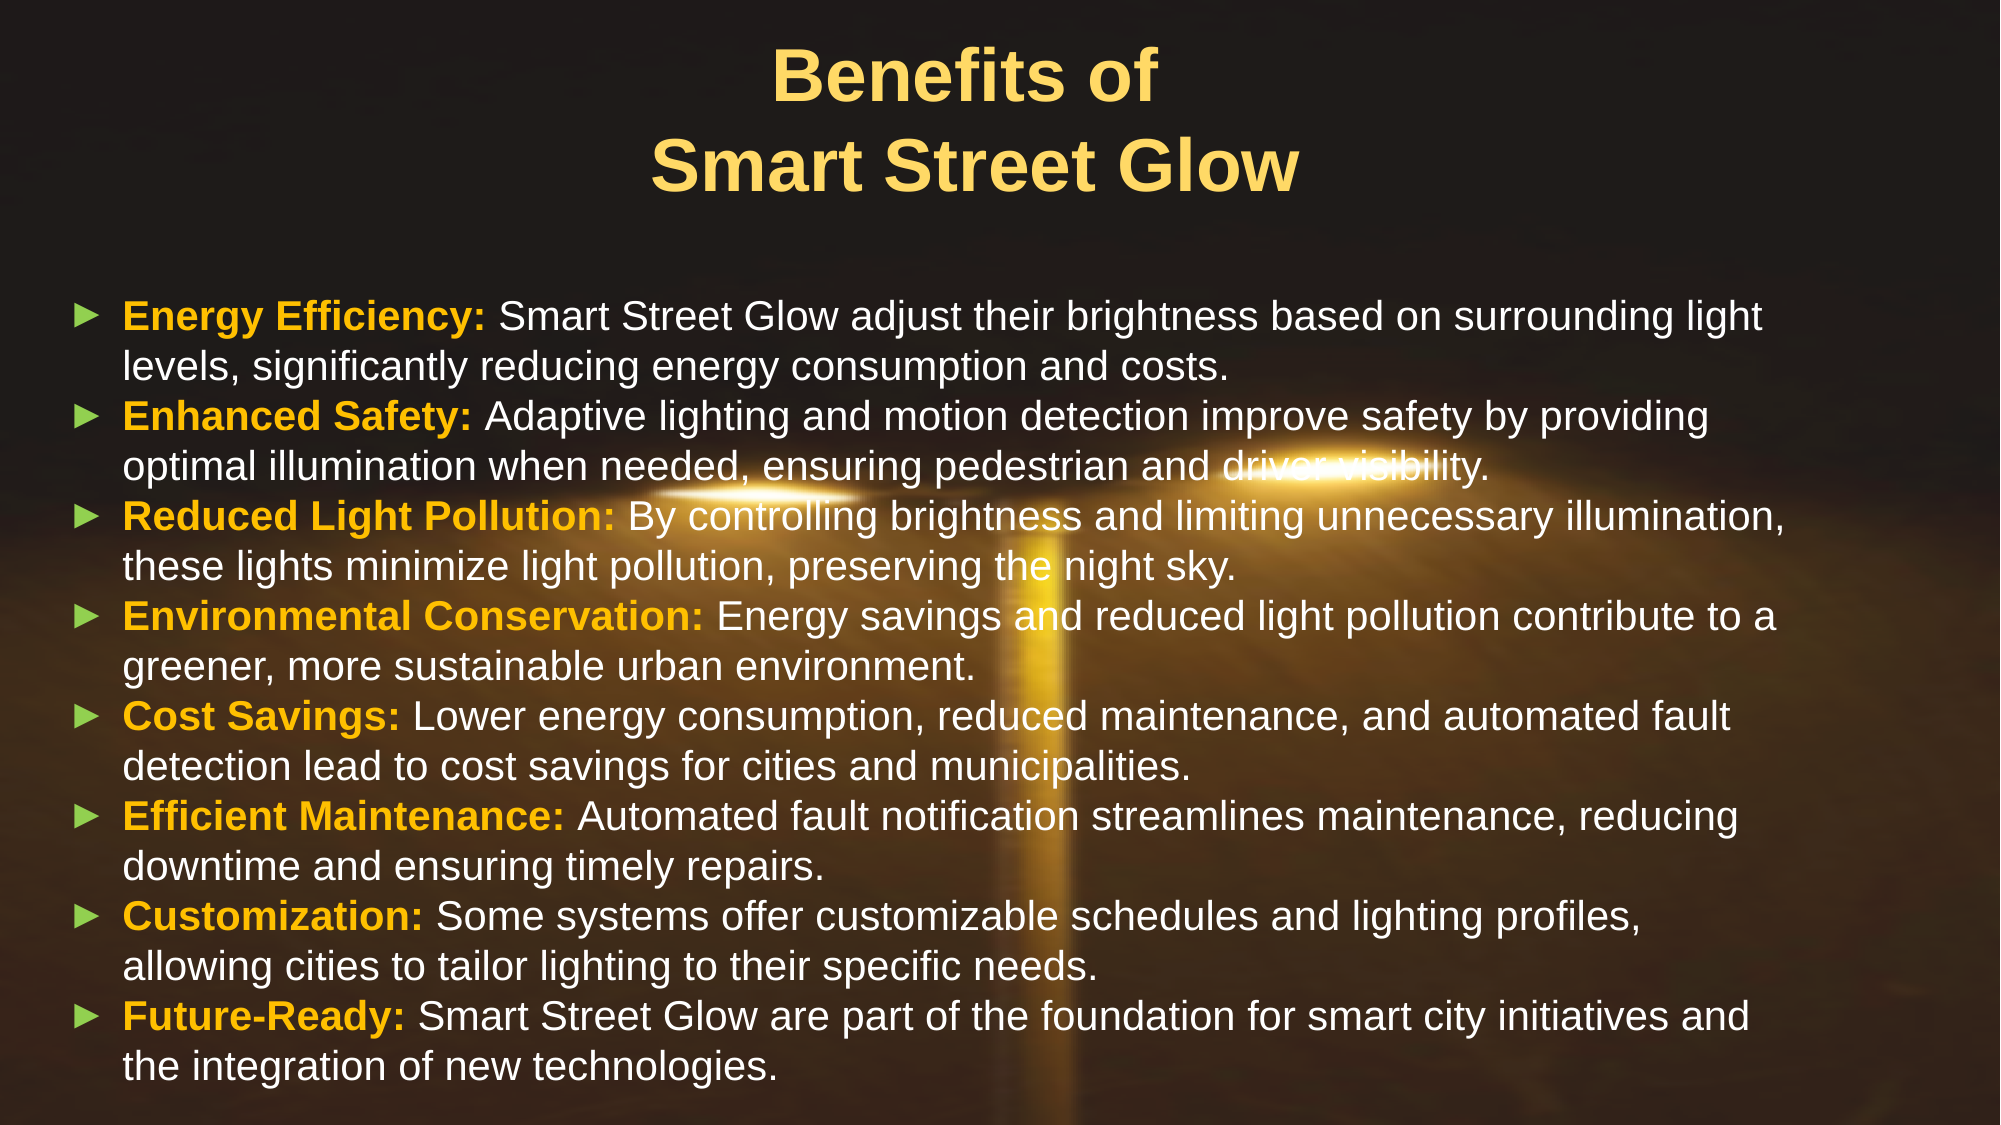

Benefits of
Smart Street Glow
Energy Efficiency: Smart Street Glow adjust their brightness based on surrounding light levels, significantly reducing energy consumption and costs.
Enhanced Safety: Adaptive lighting and motion detection improve safety by providing optimal illumination when needed, ensuring pedestrian and driver visibility.
Reduced Light Pollution: By controlling brightness and limiting unnecessary illumination, these lights minimize light pollution, preserving the night sky.
Environmental Conservation: Energy savings and reduced light pollution contribute to a greener, more sustainable urban environment.
Cost Savings: Lower energy consumption, reduced maintenance, and automated fault detection lead to cost savings for cities and municipalities.
Efficient Maintenance: Automated fault notification streamlines maintenance, reducing downtime and ensuring timely repairs.
Customization: Some systems offer customizable schedules and lighting profiles, allowing cities to tailor lighting to their specific needs.
Future-Ready: Smart Street Glow are part of the foundation for smart city initiatives and the integration of new technologies.